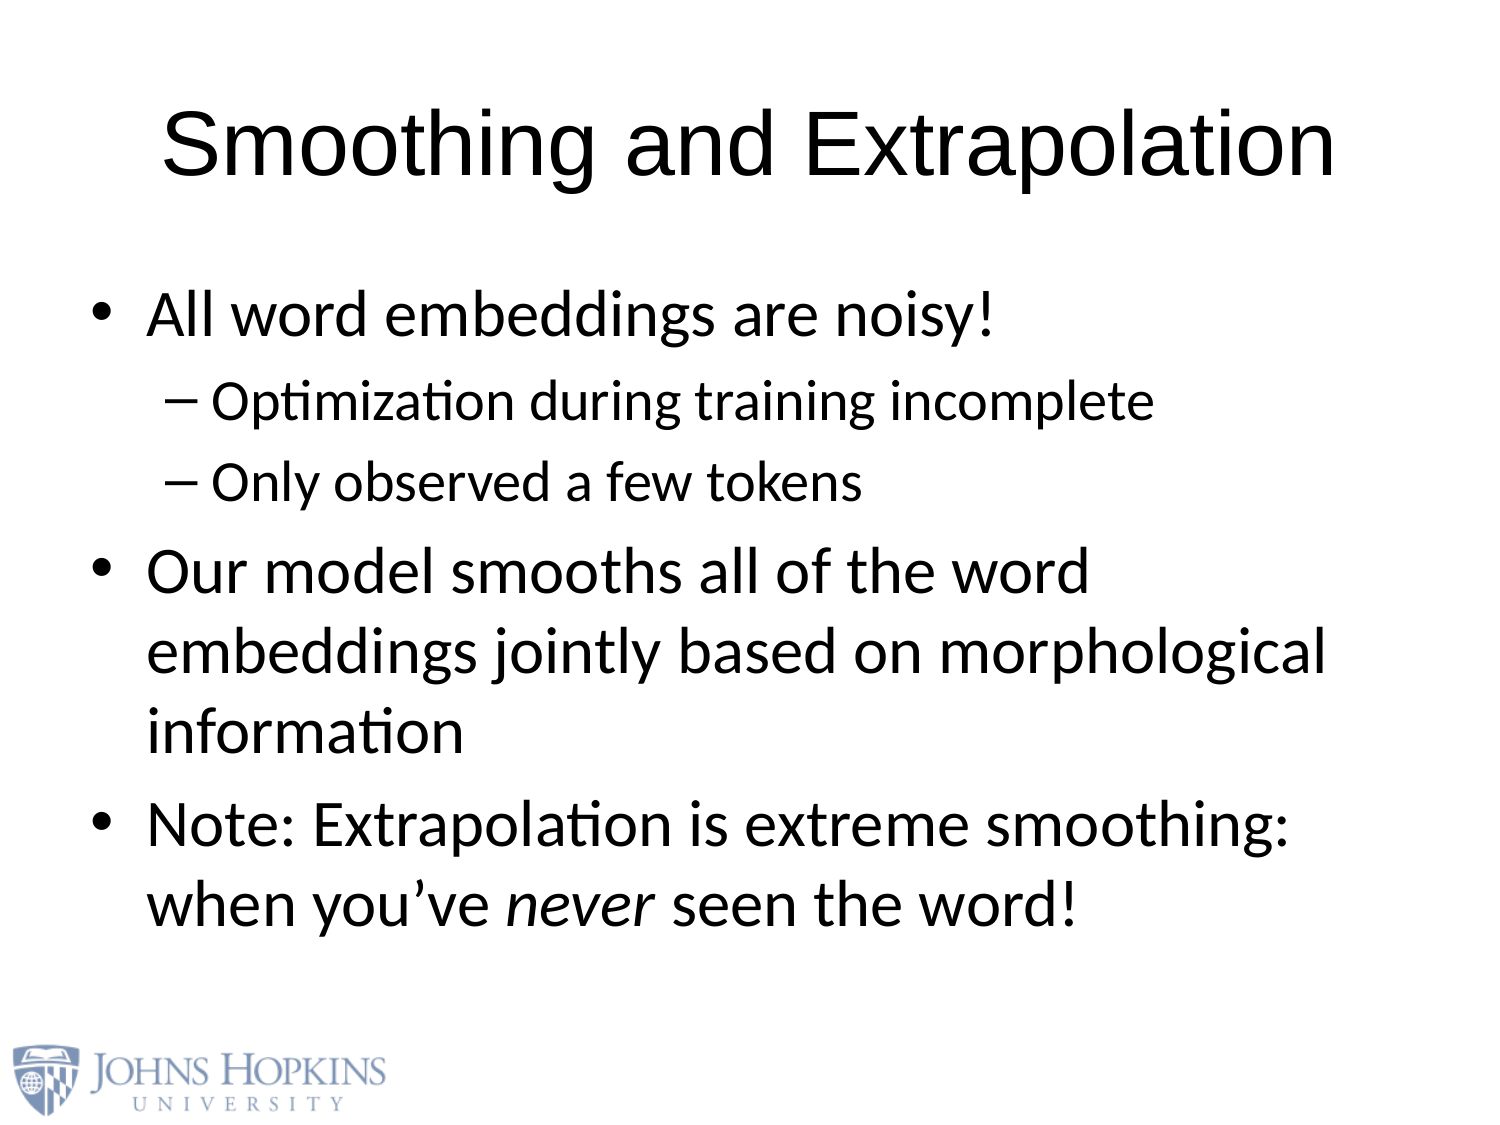

# Smoothing and Extrapolation
All word embeddings are noisy!
Optimization during training incomplete
Only observed a few tokens
Our model smooths all of the word embeddings jointly based on morphological information
Note: Extrapolation is extreme smoothing: when you’ve never seen the word!